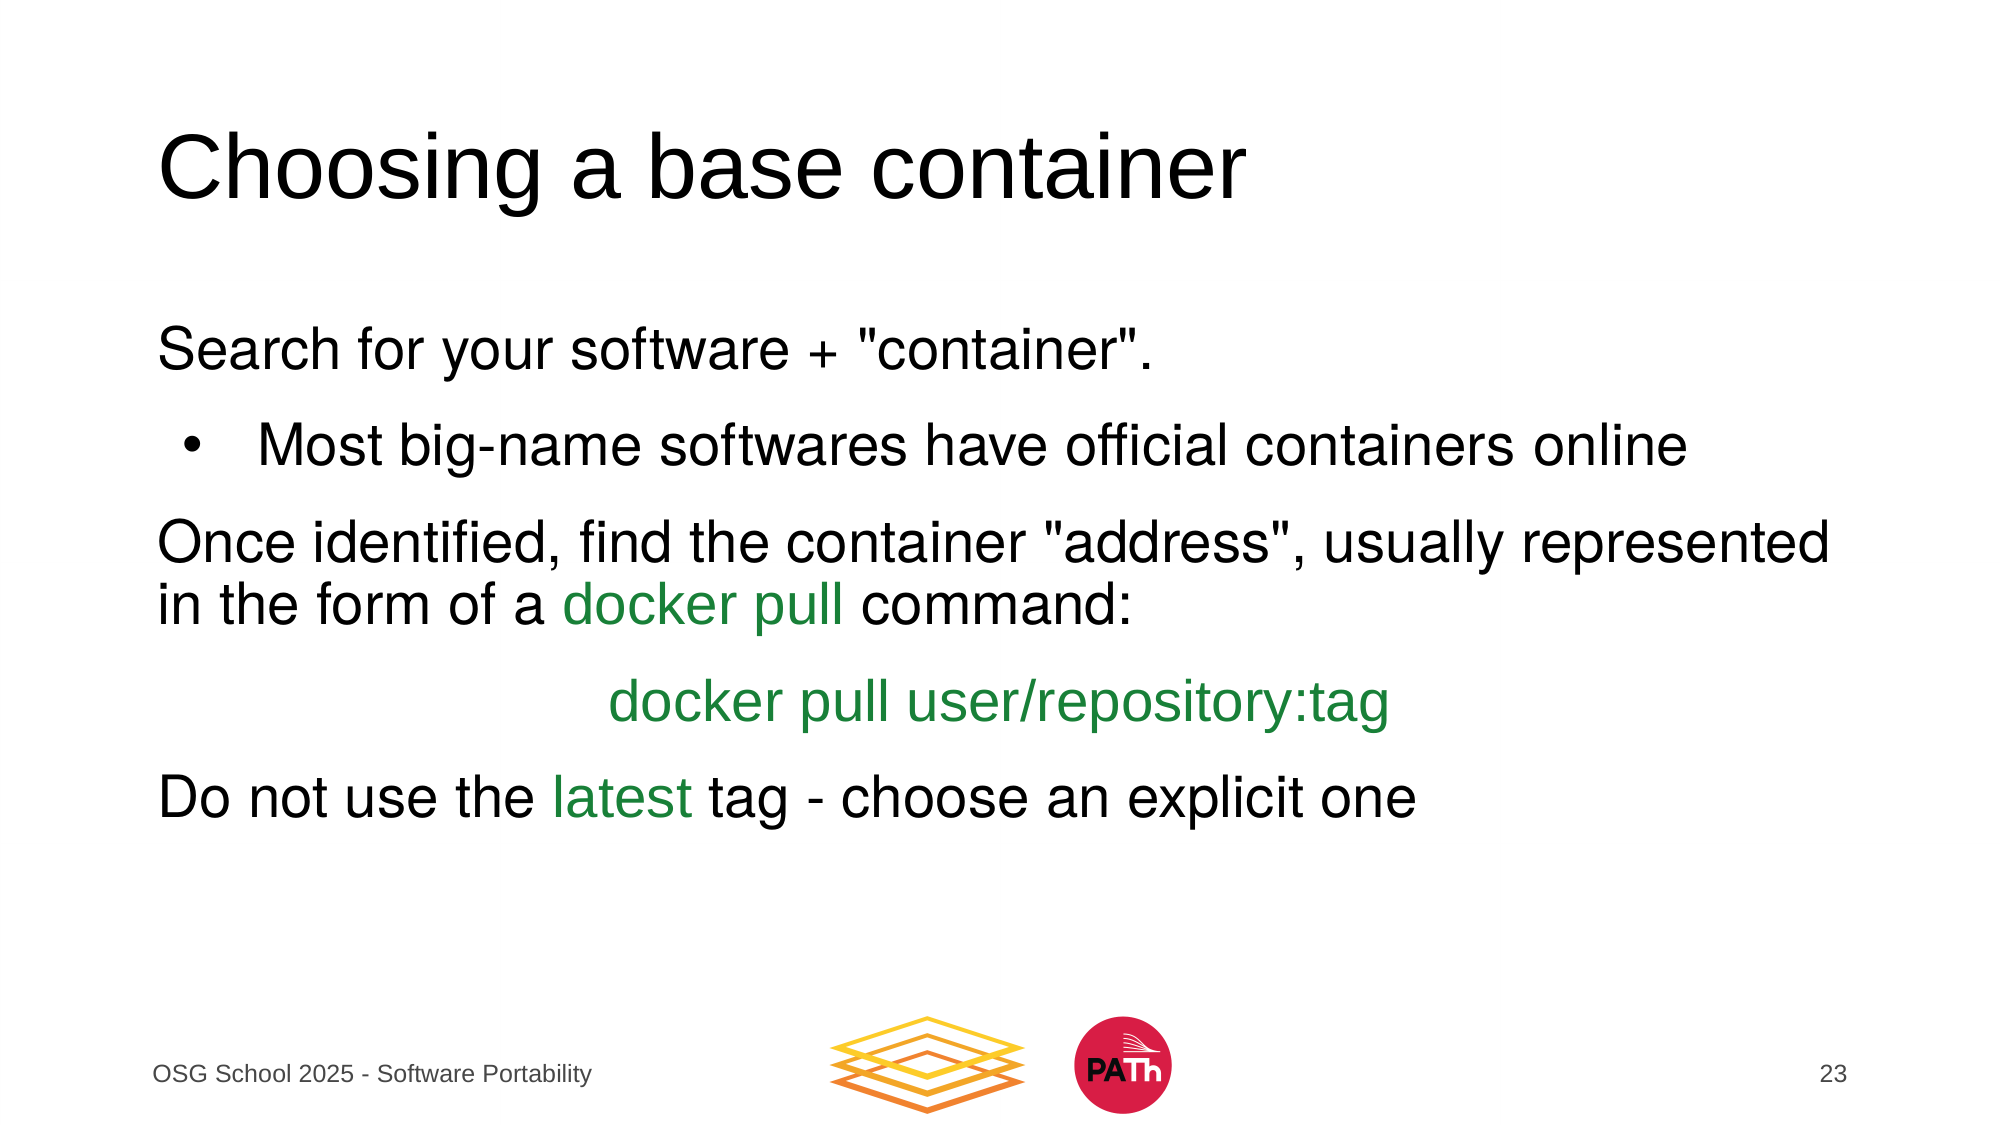

# Choosing a base container
Search for your software + "container".
Most big-name softwares have official containers online
Once identified, find the container "address", usually represented in the form of a docker pull command:
docker pull user/repository:tag
Do not use the latest tag - choose an explicit one
OSG School 2025 - Software Portability
23